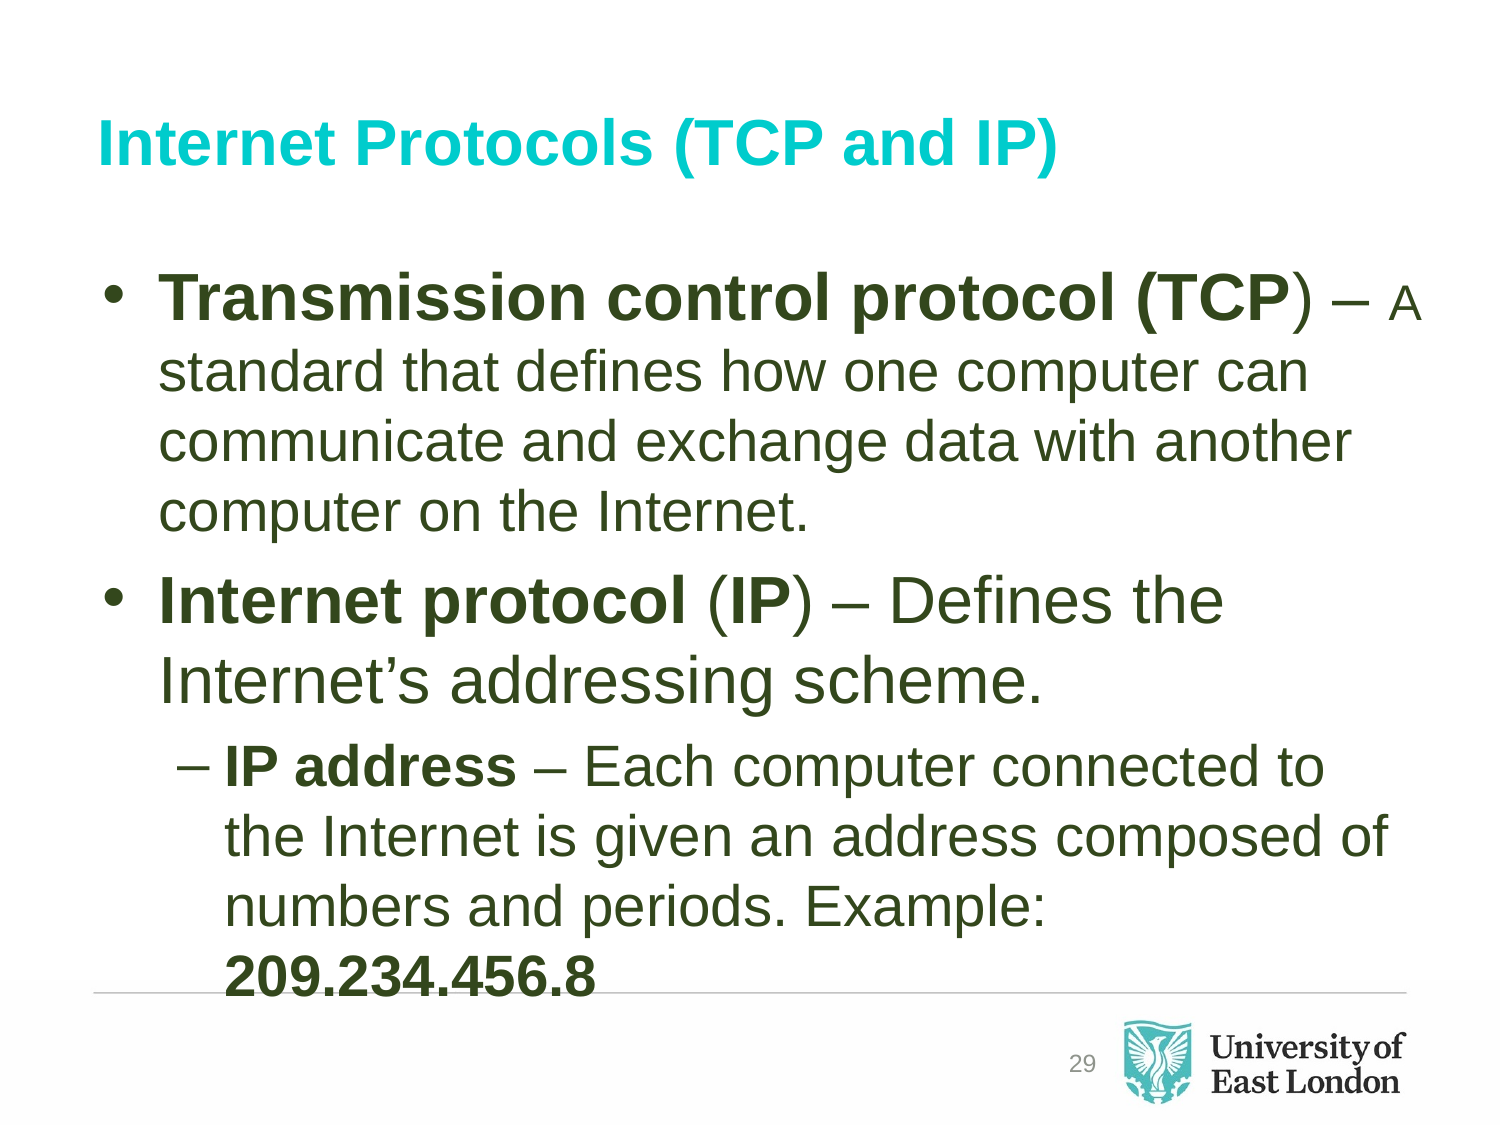

# Internet Protocols (TCP and IP)
Transmission control protocol (TCP) – A standard that defines how one computer can communicate and exchange data with another computer on the Internet.
Internet protocol (IP) – Defines the Internet’s addressing scheme.
IP address – Each computer connected to the Internet is given an address composed of numbers and periods. Example: 209.234.456.8
29